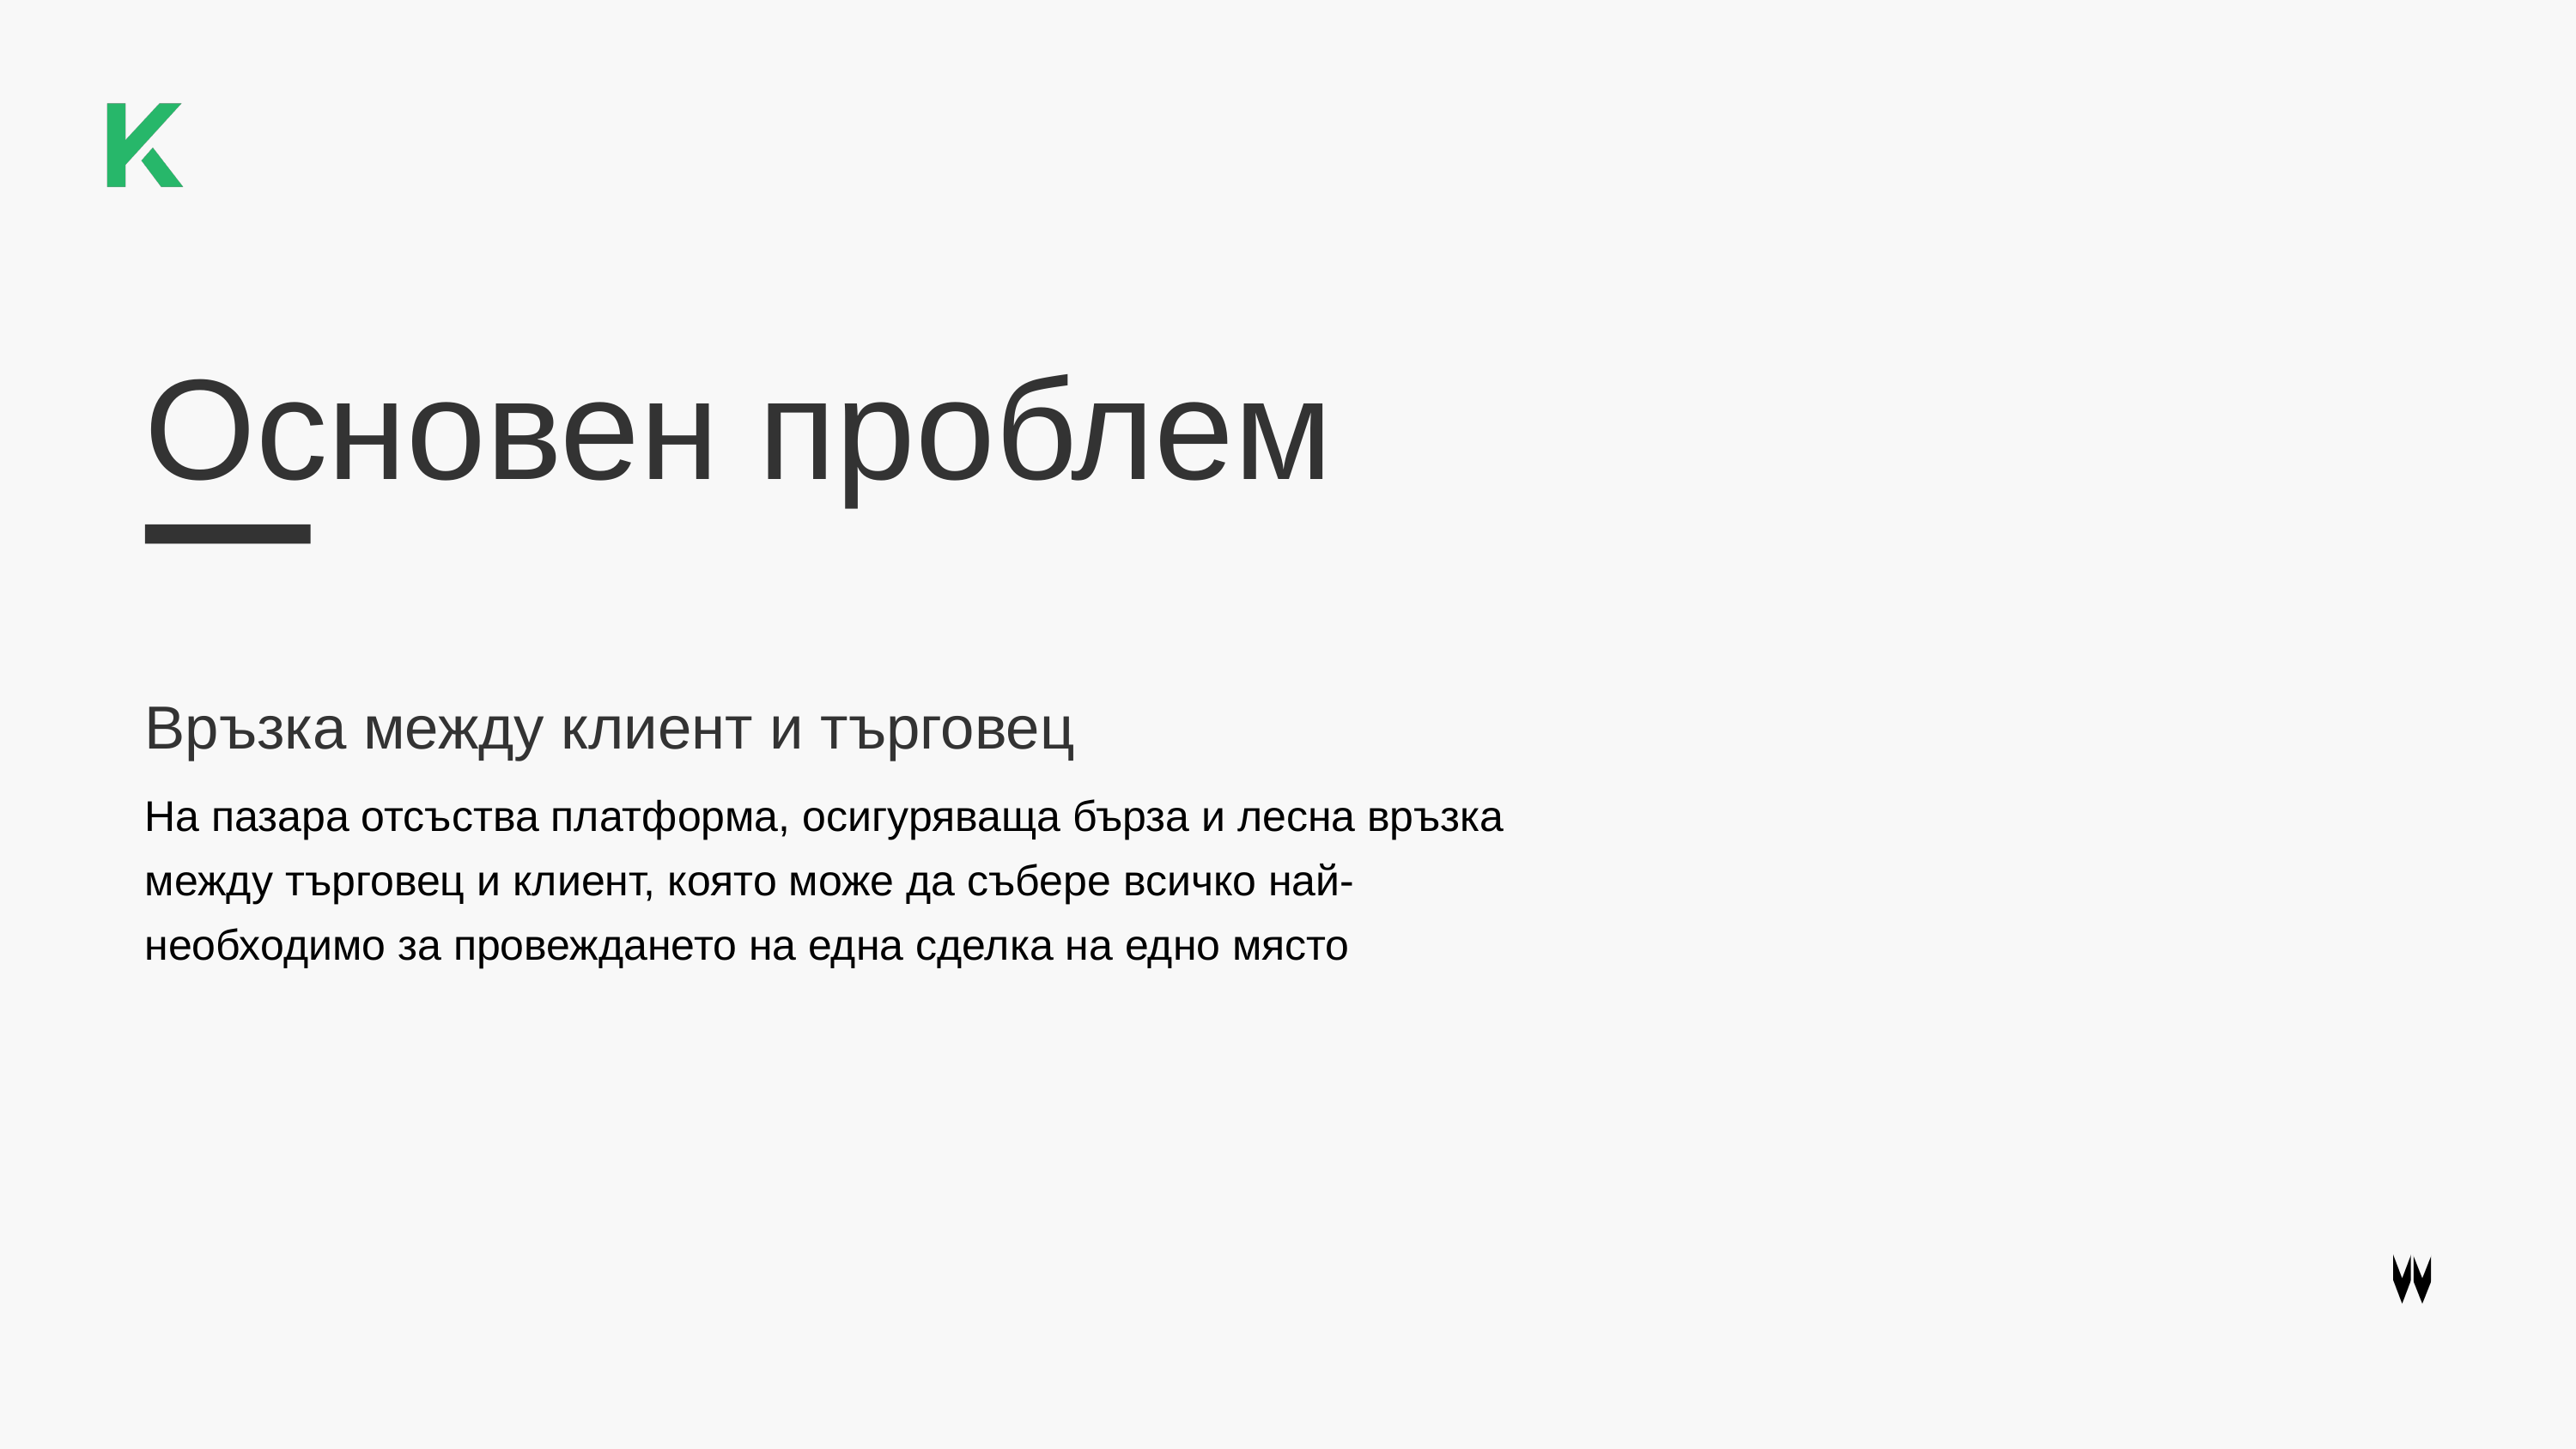

Основен проблем

Връзка между клиент и търговец
На пазара отсъства платформа, осигуряваща бърза и лесна връзка между търговец и клиент, която може да събере всичко най-необходимо за провеждането на една сделка на едно място